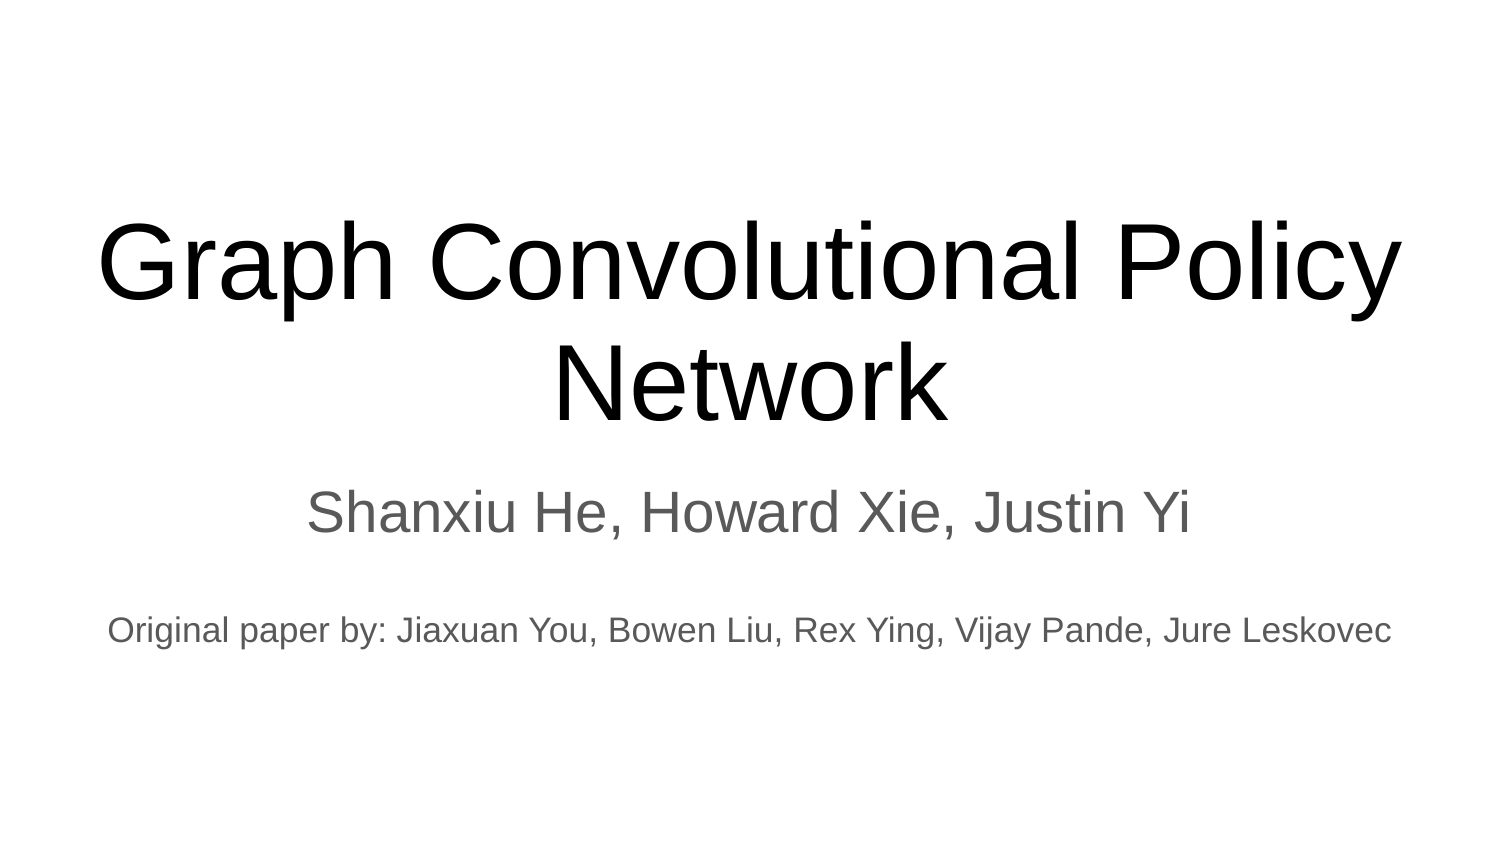

# Graph Convolutional Policy Network
Shanxiu He, Howard Xie, Justin Yi

Original paper by: Jiaxuan You, Bowen Liu, Rex Ying, Vijay Pande, Jure Leskovec